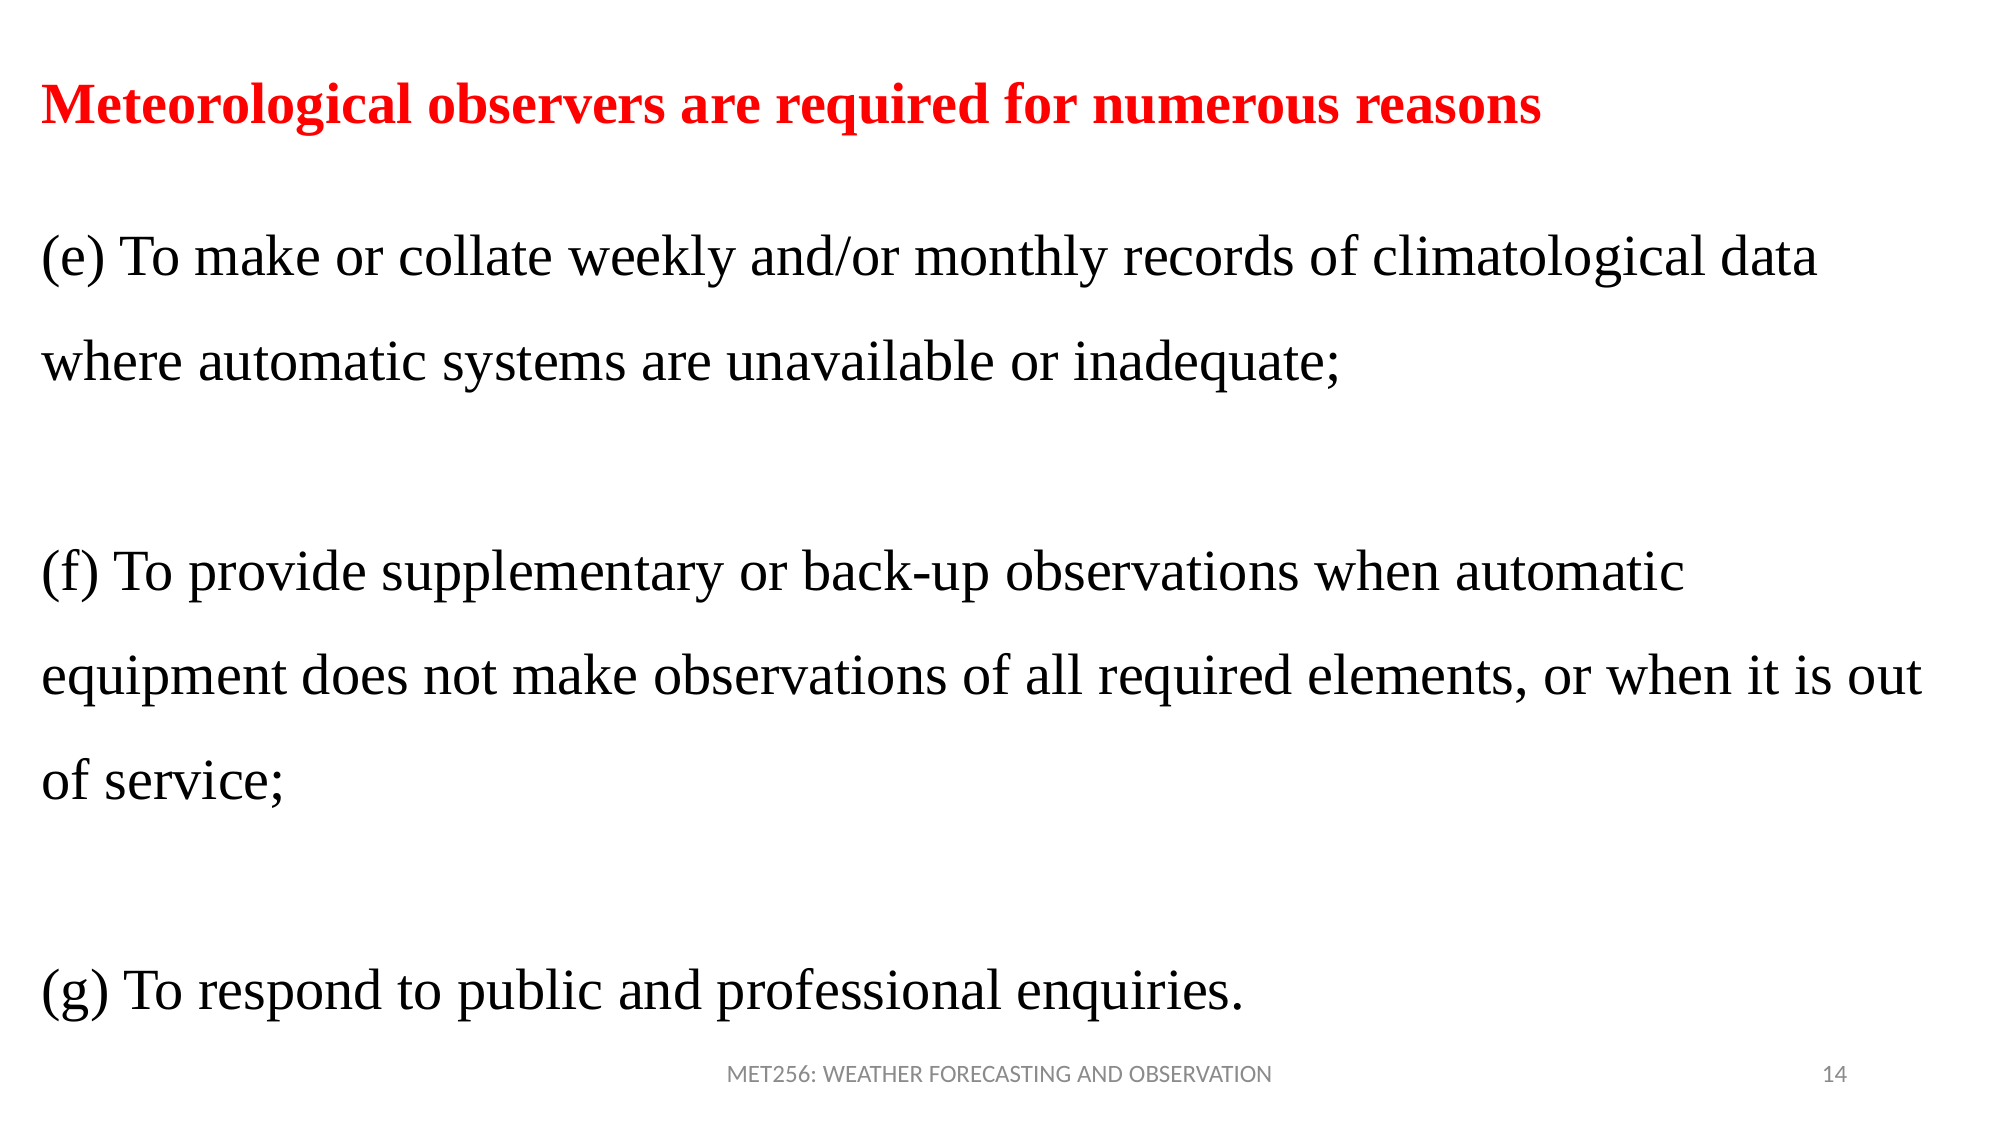

Meteorological observers are required for numerous reasons
(e) To make or collate weekly and/or monthly records of climatological data where automatic systems are unavailable or inadequate;

(f) To provide supplementary or back-up observations when automatic equipment does not make observations of all required elements, or when it is out of service;

(g) To respond to public and professional enquiries.
MET256: WEATHER FORECASTING AND OBSERVATION
14